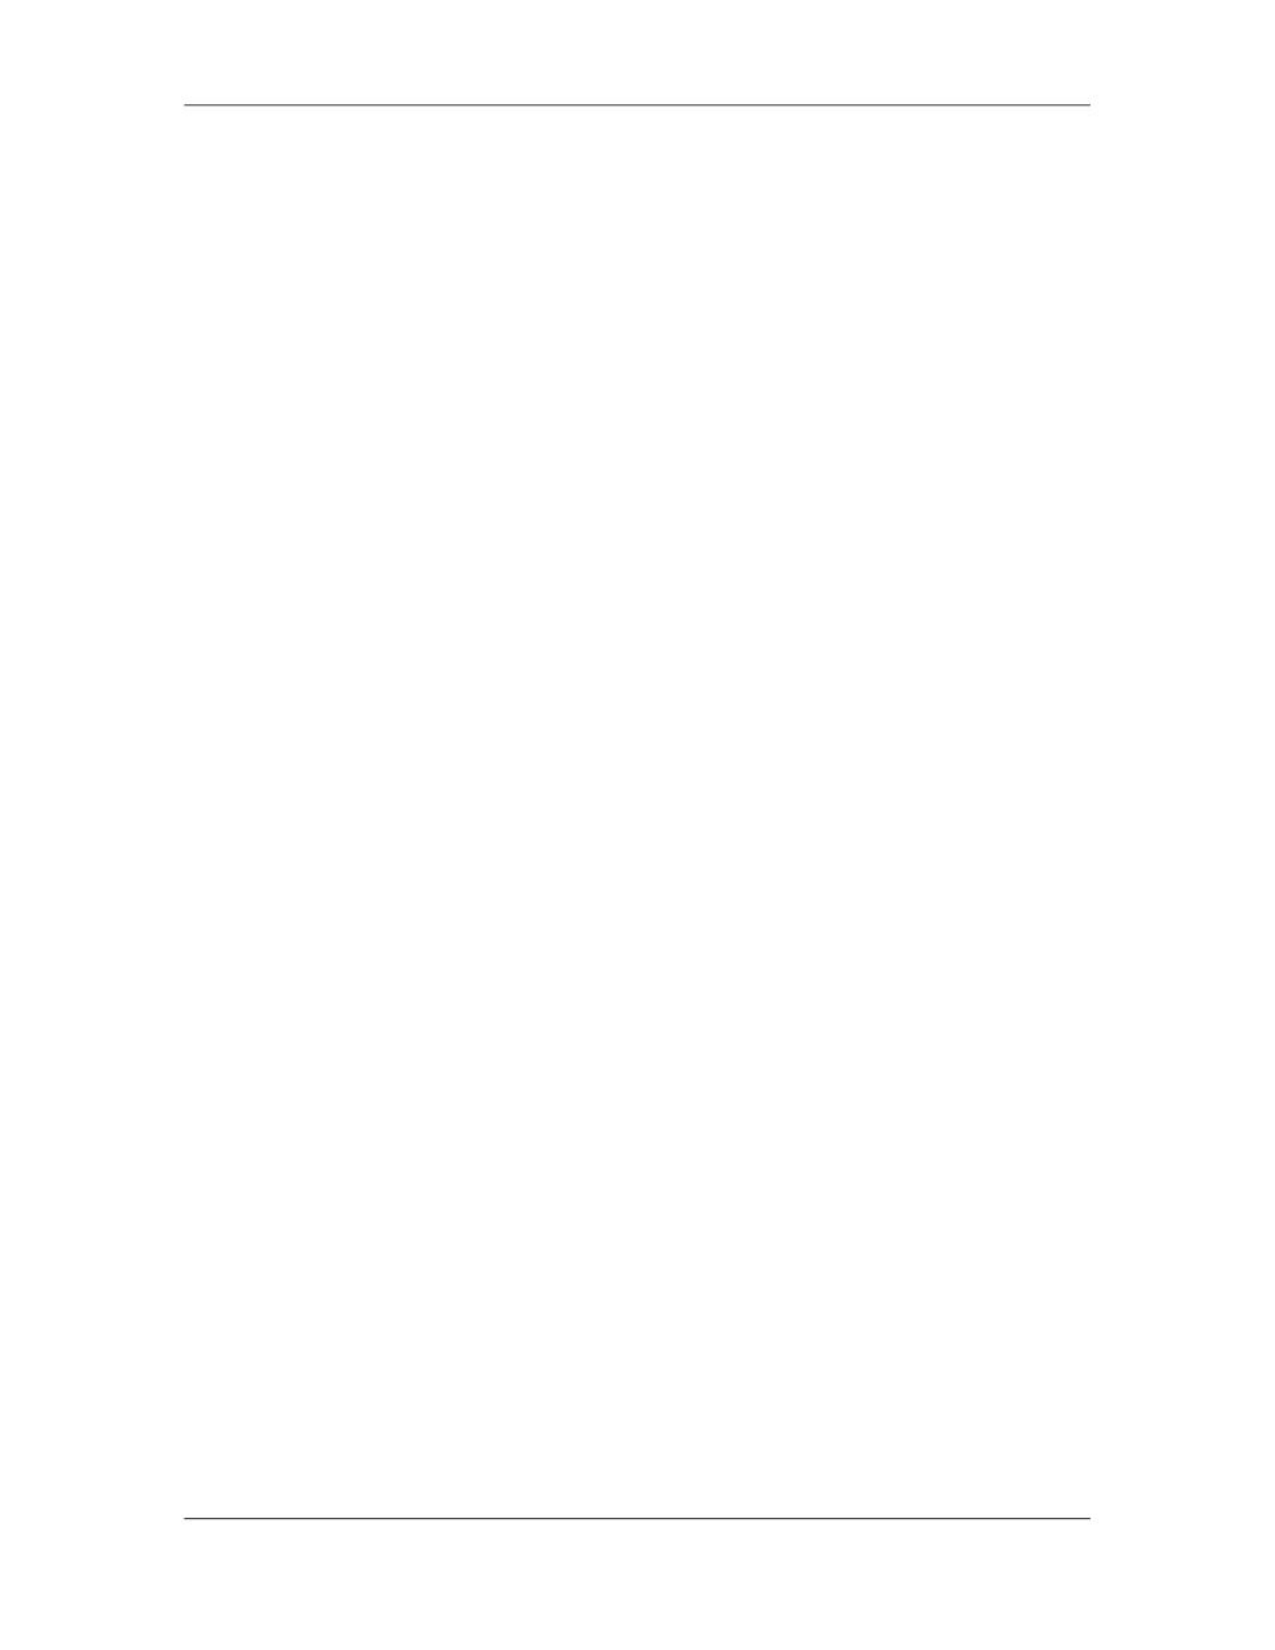

Software Project Management (CS615)

																																																																																																									Embedded projects have stringent and specialized hardware, software, and human
																																																																																																									resources requirements. Organizations usually have less experience in developing

																																																																																																									such projects. Examples of such projects include real-time operating systems
																																																																																																									(RTOS), industrial automation systems, and sophisticated space and aviation

																																																																																																									systems.

																																																																																																									Semidetached projects are a combination of the preceding two types of software
																																																																																																									projects. A new operating system and a database management system (DBMS)

																																																																																																									are examples of such projects.

																																																																																																									The last step in calculating effort by using the COCOMO technique is to
																																																																																																									substitute the values of lines of code and effort constants in the following

																																																																																																									formula:

																																																																																																									Ej = a1 * (KLOC)a2

																																																																																																									In the formula, 		Ei 		is the effort for a project. The effort constants, 	al 		and 		a2
																																																																																																									depend on the type of project being developed.

																																																																																		ii.															Intermediate COCOMO

																																																																																																									Calculation of effort by using the intermediate COCOMO technique involves an
																																																																																																									additional step of calculating the effort adjustment factor (EAF). The effort

																																																																																																									adjustment factor is calculated by assigning ratings to 15 cost driver attributes.

																																																																																																									These cost driver attributes relate to the various aspects of a software project, such
																																																																																																									as project, product, personnel, and computer attributes. Using the intermediate

																																																																																																									COCOMO technique, you			can accurately estimate effort and cost required for a
																																																																																																									project. Accurate estimates are very helpful to start new development projects.

																																																																																																									Calculating the effort by using the intermediate COCOMO technique is a three-

																																																																																																									step process:

																																																																																																									1.							Estimate the initial development effort by using SLOC. To do this, you			use
																																																																																																																								the following formula:
																																																																																																																								Ei = a1 * (KLOC)a2

																																																																																																									In the formula the initial development effort, KLOC refers to 1,000 lines of code.
																																																																																																									The constant values a1 and a2 differ with every project.

																																																																																																									2.							The second step is to determine the relevant cost driver attributes that affect

																																																																																																																								your project intensively. This provides you with the value for EAF.

																																																																																						                                                                                                                                 234

																																																																																																																																																																																						© Copyright Virtual University of Pakistan